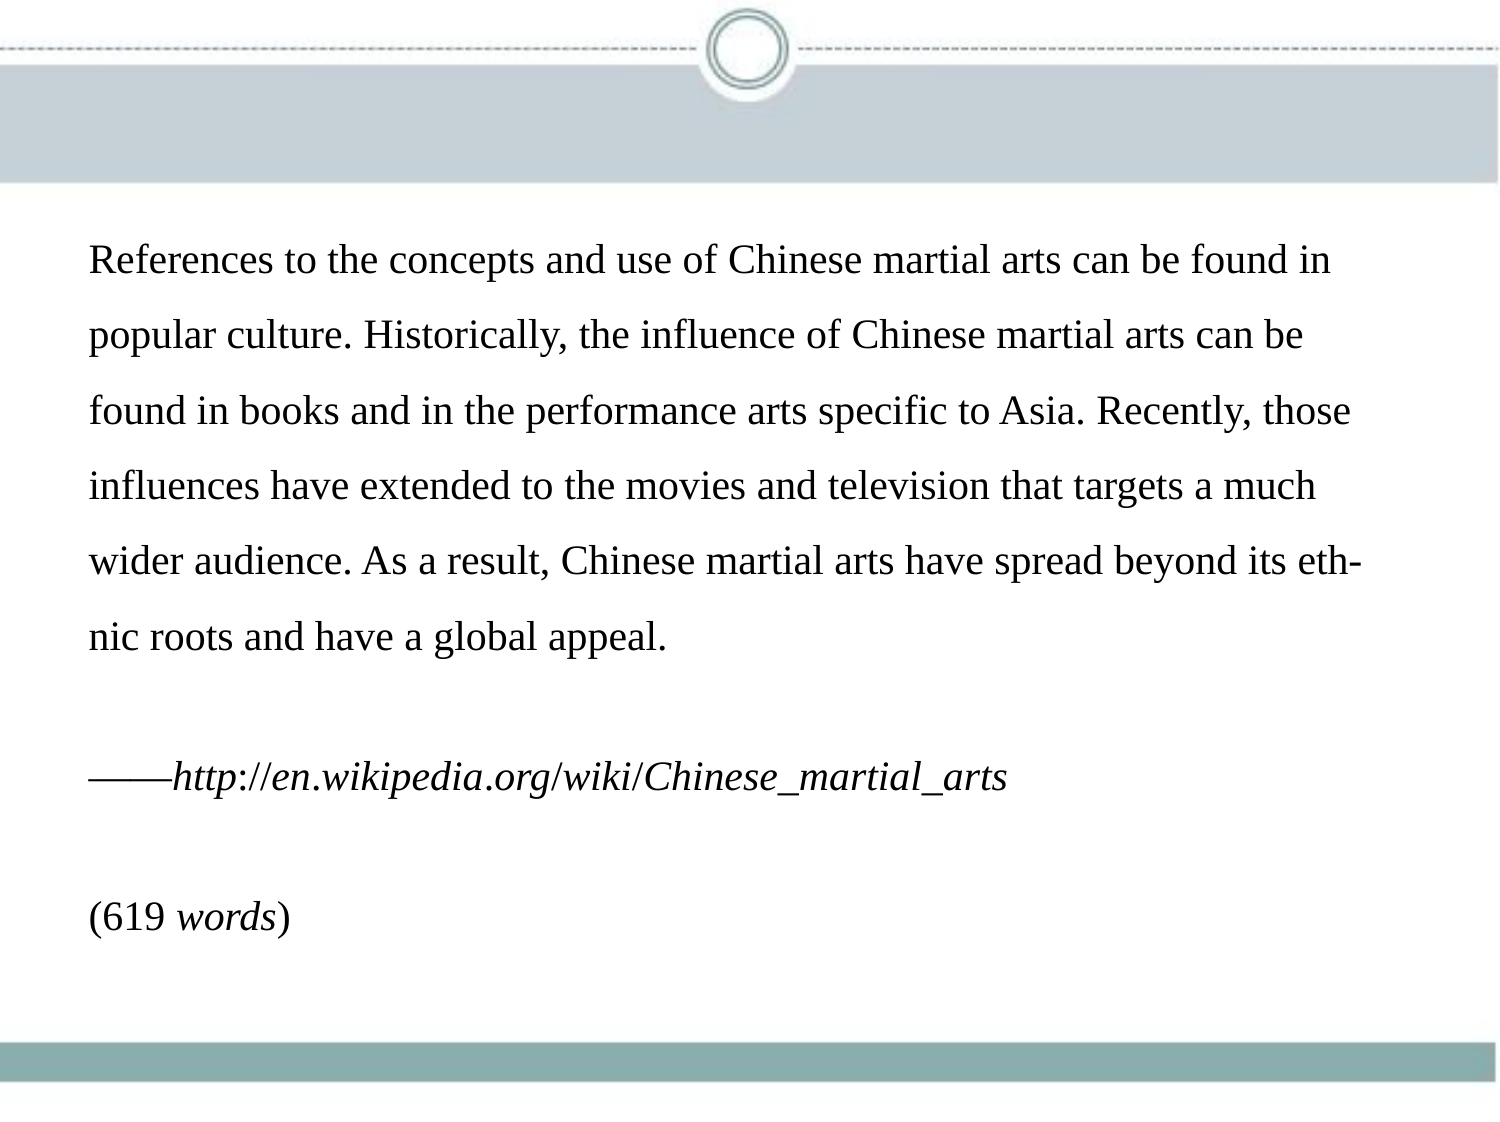

References to the concepts and use of Chinese martial arts can be found in
popular culture. Historically, the influence of Chinese martial arts can be
found in books and in the performance arts specific to Asia. Recently, those
influences have extended to the movies and television that targets a much
wider audience. As a result, Chinese martial arts have spread beyond its eth-
nic roots and have a global appeal.
——http://en.wikipedia.org/wiki/Chinese_martial_arts
(619 words)